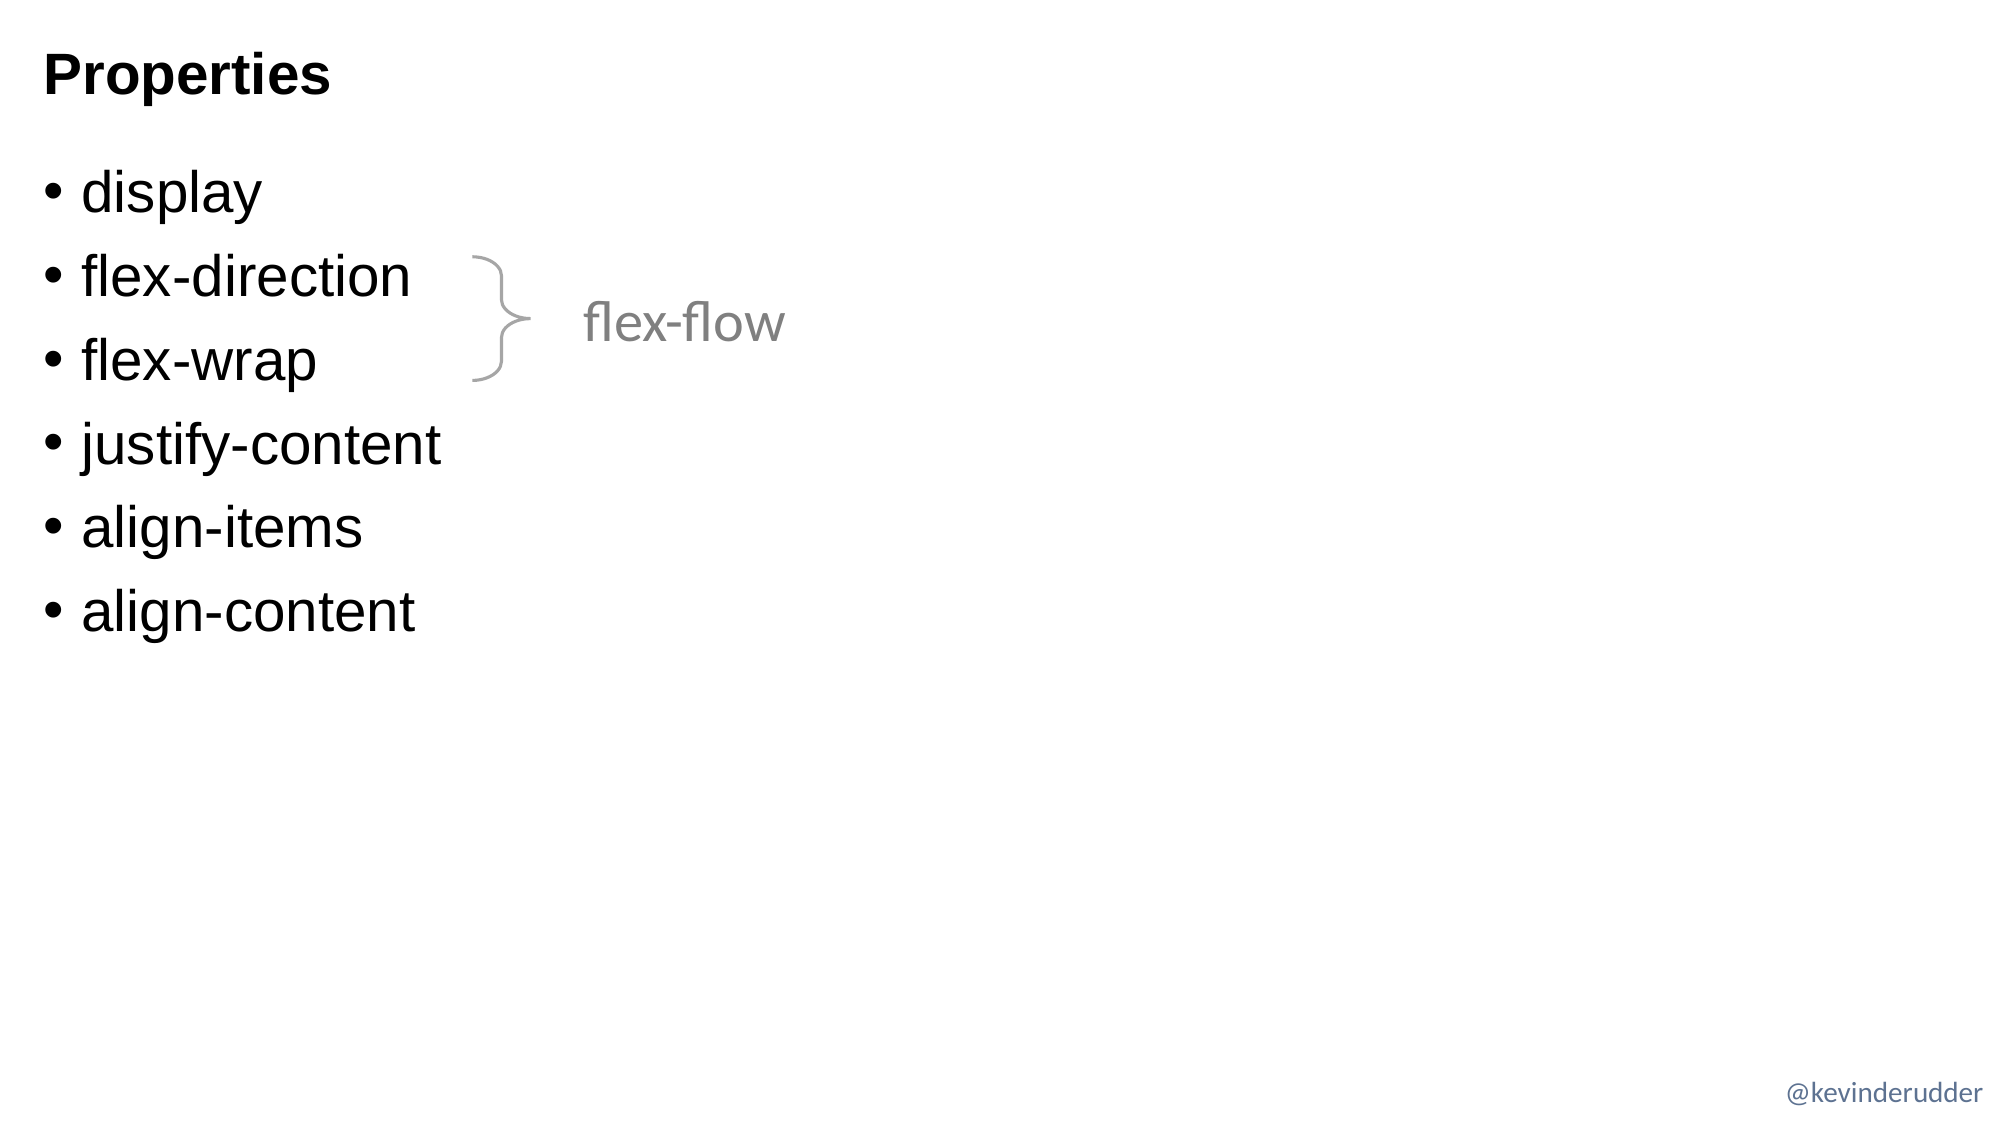

# Properties
display
flex-direction
flex-wrap
justify-content
align-items
align-content

flex-flow